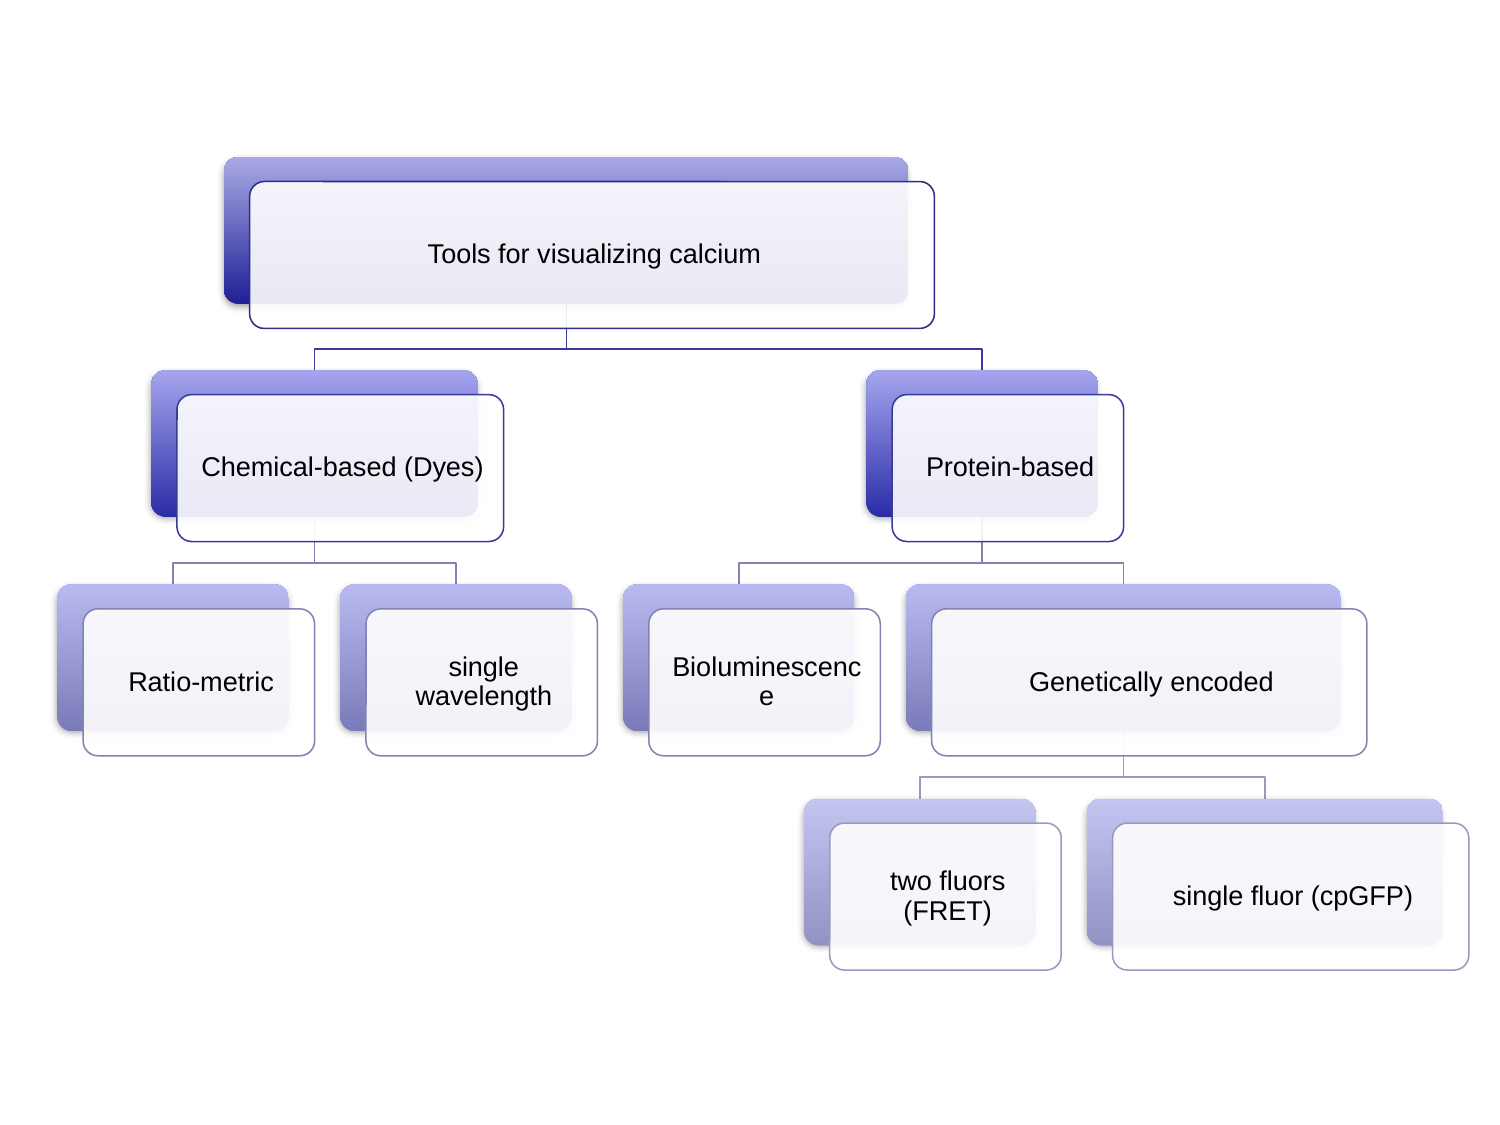

Tools for visualizing calcium
Chemical-based (Dyes)
Ratio-metric
single wavelength
Protein-based
Bioluminescence
Genetically encoded
two fluors (FRET)
single fluor (cpGFP)